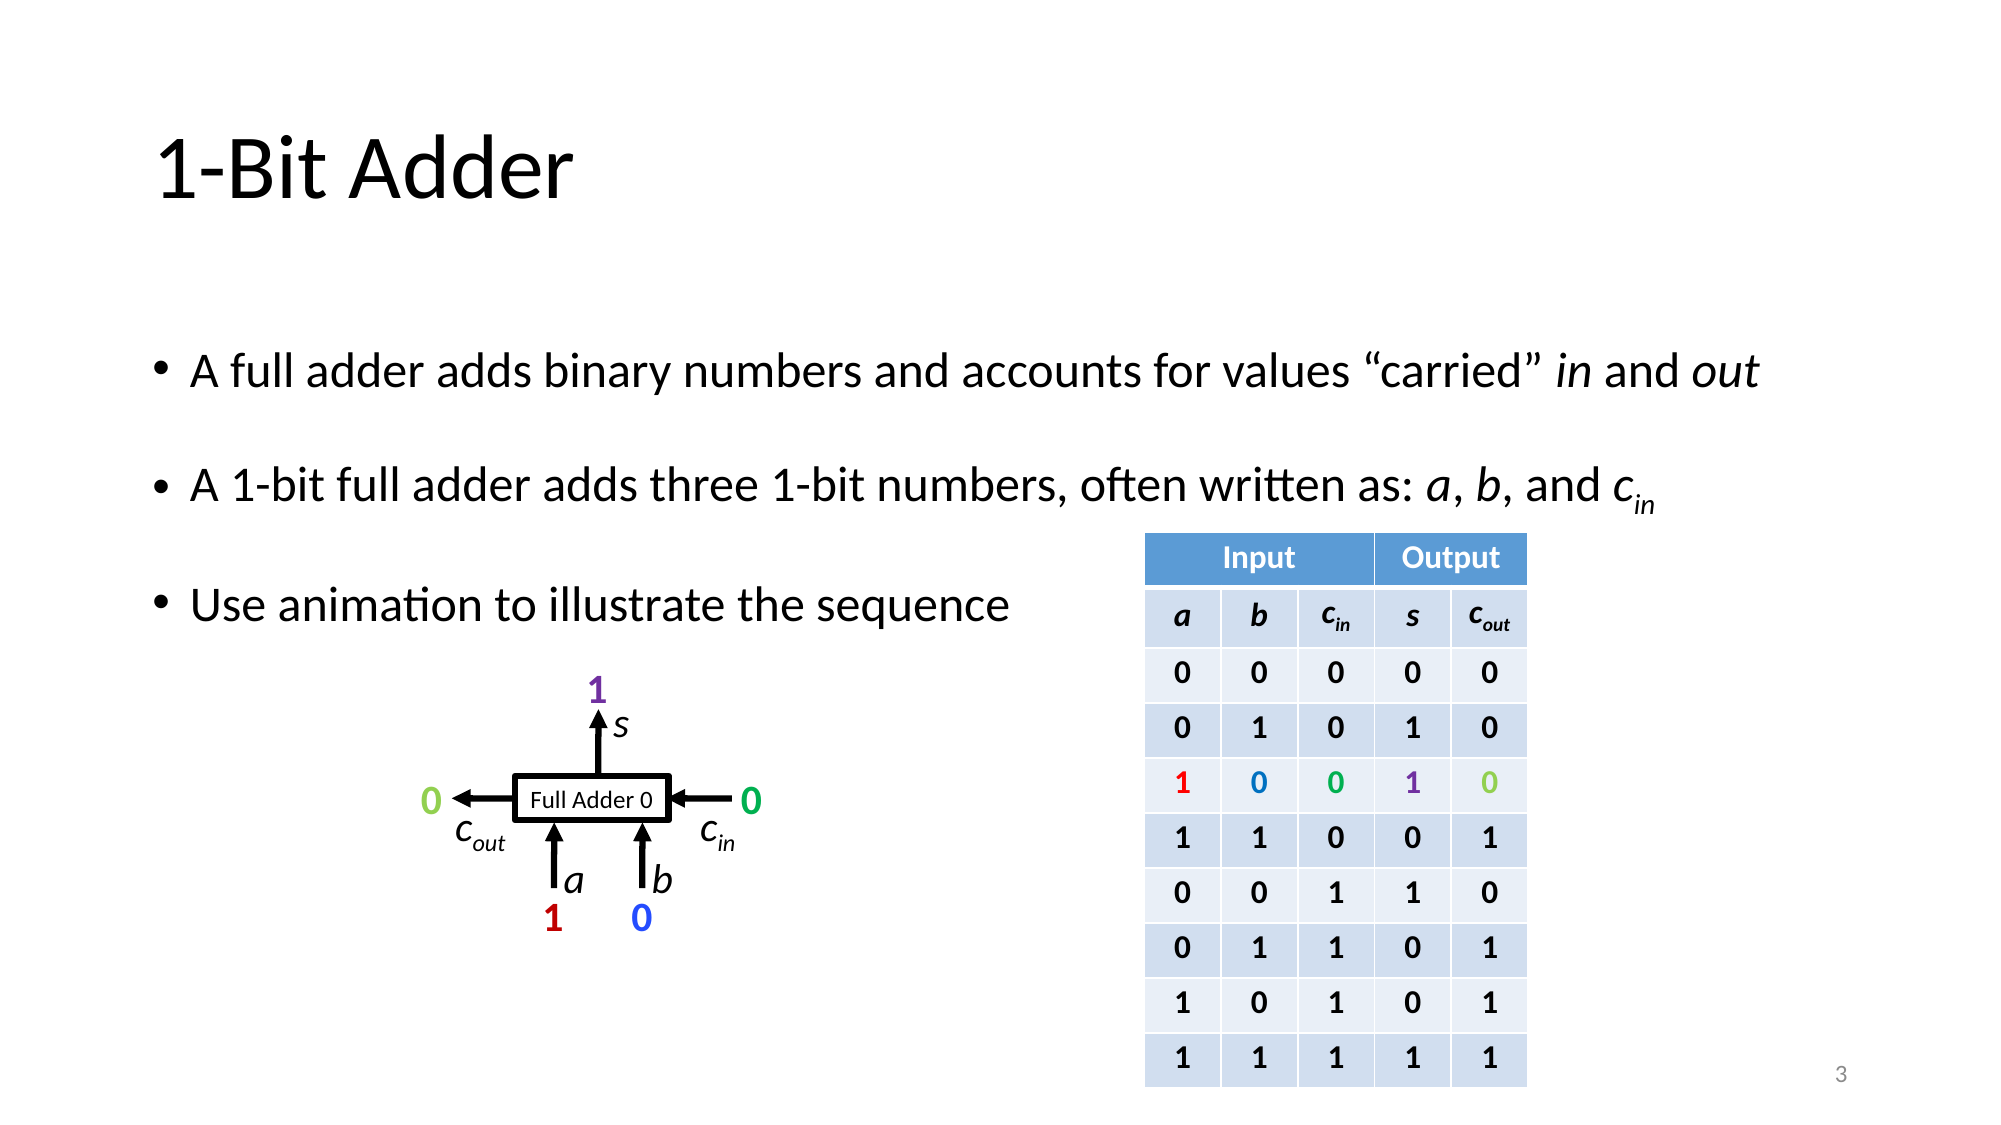

# 1-Bit Adder
A full adder adds binary numbers and accounts for values “carried” in and out
A 1-bit full adder adds three 1-bit numbers, often written as: a, b, and cin
Use animation to illustrate the sequence
| Input |  |  | Output |  |
| --- | --- | --- | --- | --- |
| a | b | cin | s | cout |
| 0 | 0 | 0 | 0 | 0 |
| 0 | 1 | 0 | 1 | 0 |
| 1 | 0 | 0 | 1 | 0 |
| 1 | 1 | 0 | 0 | 1 |
| 0 | 0 | 1 | 1 | 0 |
| 0 | 1 | 1 | 0 | 1 |
| 1 | 0 | 1 | 0 | 1 |
| 1 | 1 | 1 | 1 | 1 |
1
s
0
0
Full Adder 0
cout
cin
a
b
1
0
3